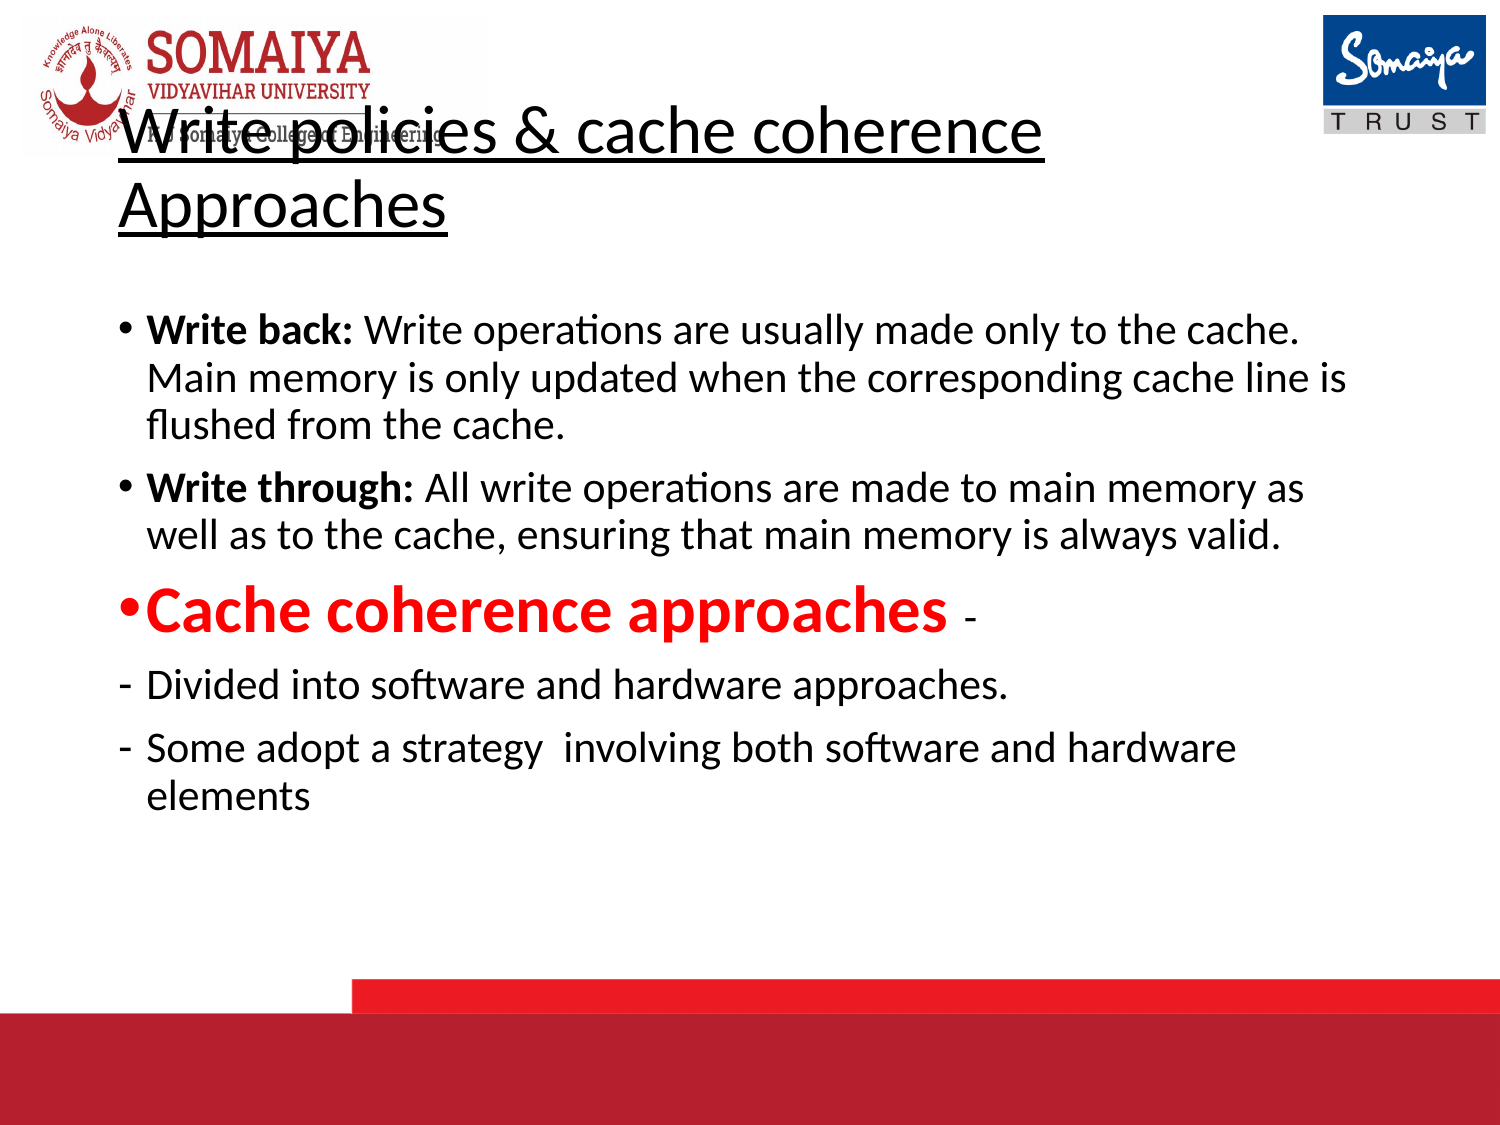

# Write policies & cache coherence Approaches
Write back: Write operations are usually made only to the cache. Main memory is only updated when the corresponding cache line is flushed from the cache.
Write through: All write operations are made to main memory as well as to the cache, ensuring that main memory is always valid.
Cache coherence approaches -
Divided into software and hardware approaches.
Some adopt a strategy  involving both software and hardware elements